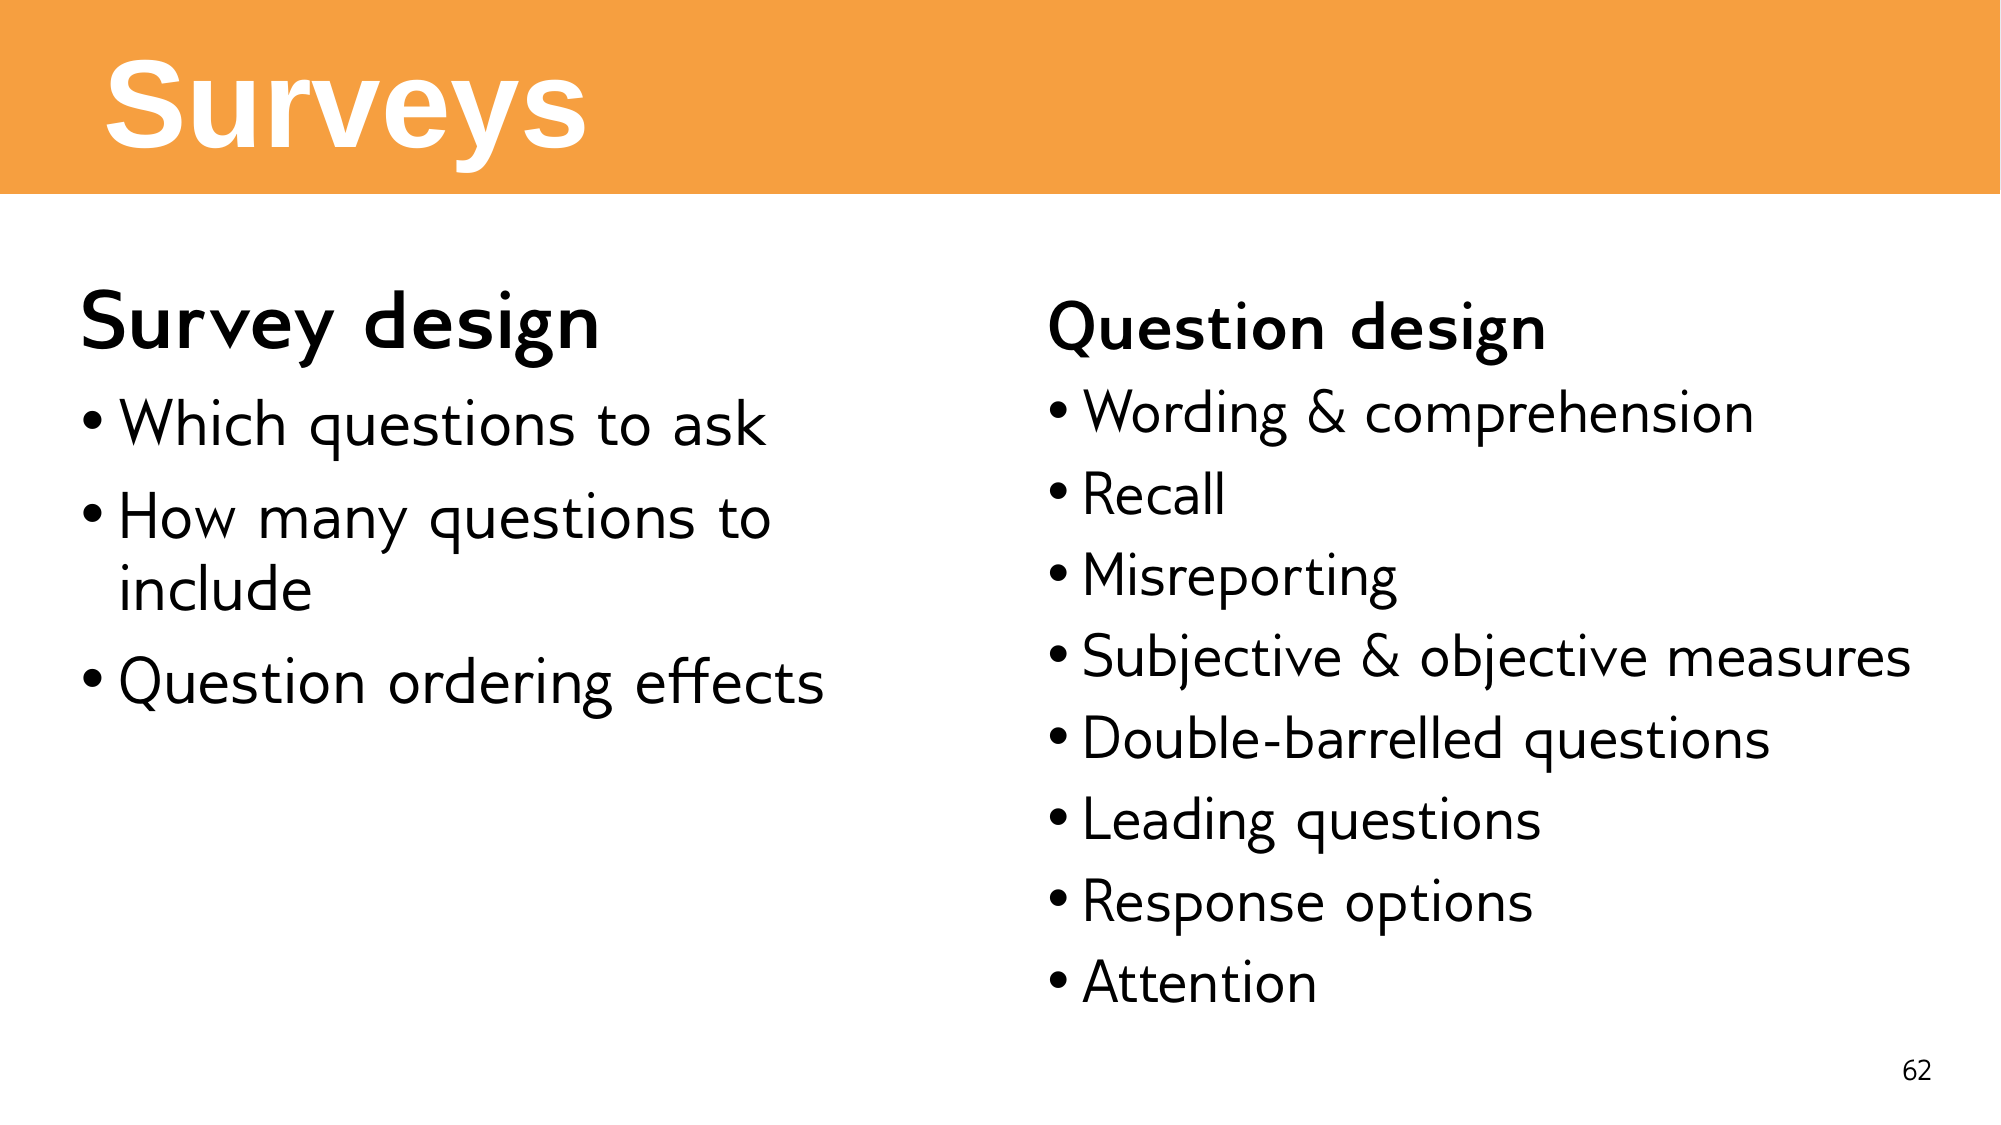

# Surveys
Survey design
Which questions to ask
How many questions to include
Question ordering effects
Question design
Wording & comprehension
Recall
Misreporting
Subjective & objective measures
Double-barrelled questions
Leading questions
Response options
Attention

62